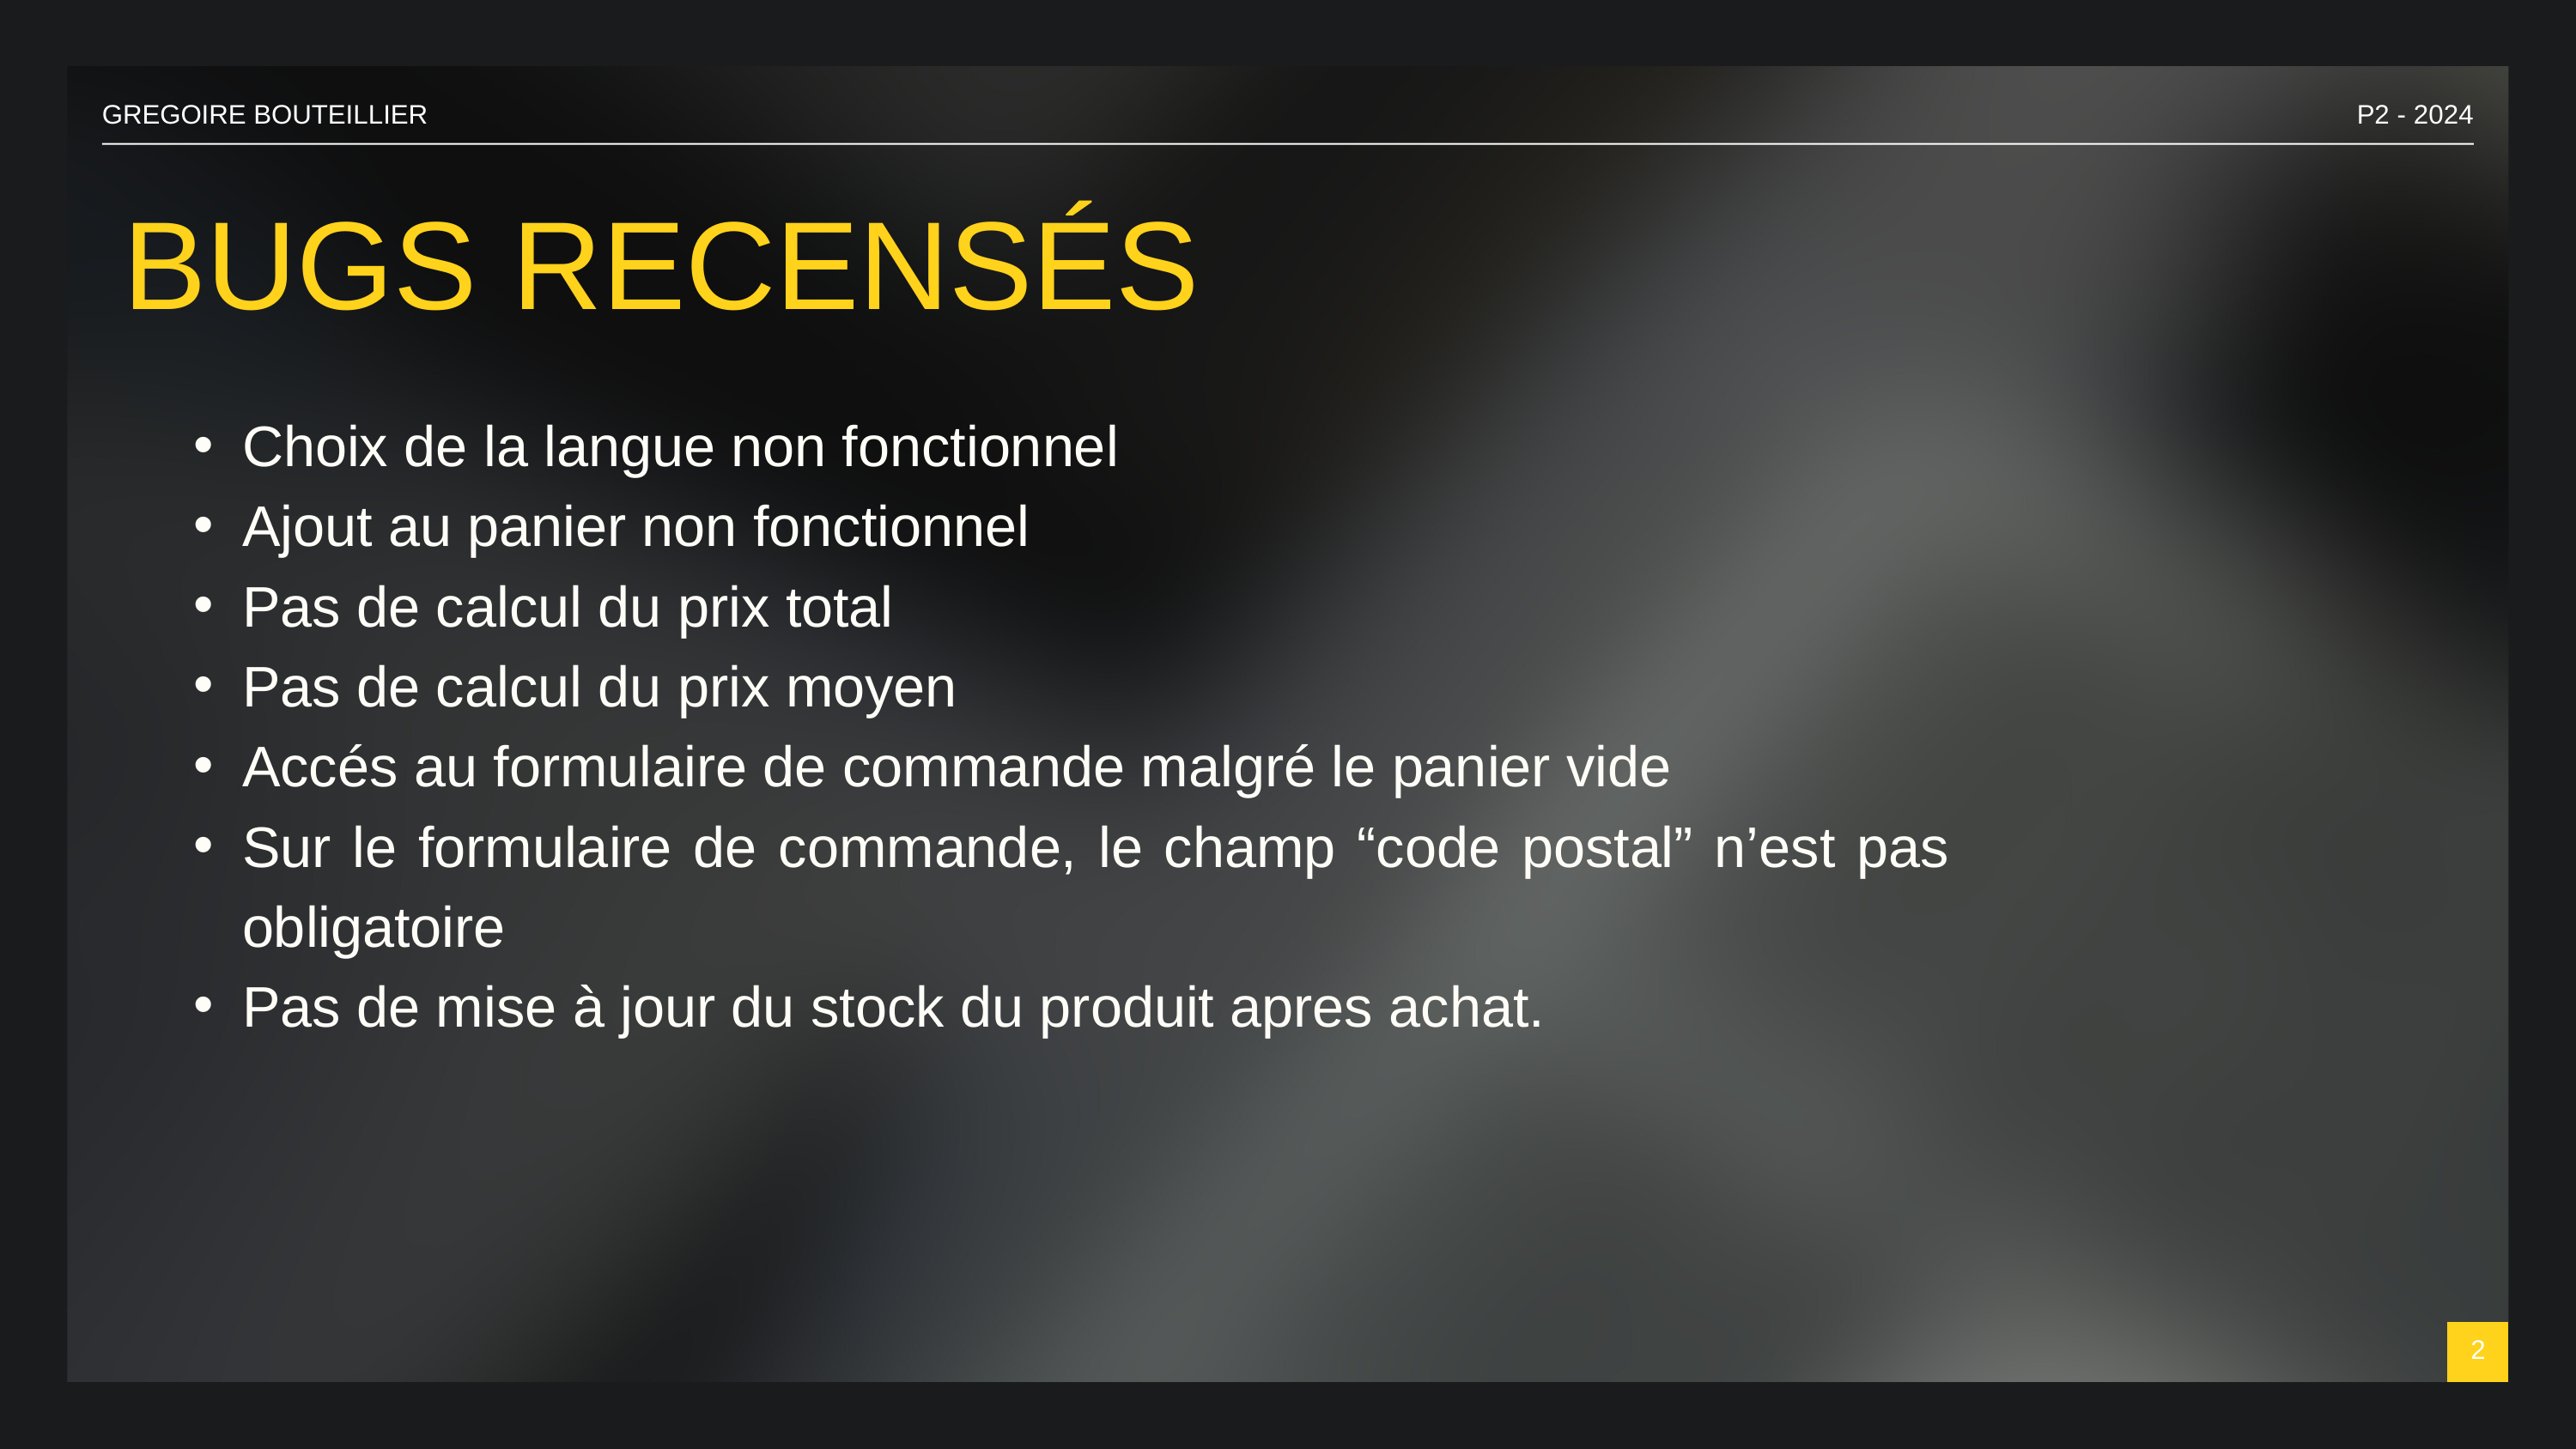

GREGOIRE BOUTEILLIER
P2 - 2024

BUGS RECENSÉS
Choix de la langue non fonctionnel
Ajout au panier non fonctionnel
Pas de calcul du prix total
Pas de calcul du prix moyen
Accés au formulaire de commande malgré le panier vide
Sur le formulaire de commande, le champ “code postal” n’est pas obligatoire
Pas de mise à jour du stock du produit apres achat.

2